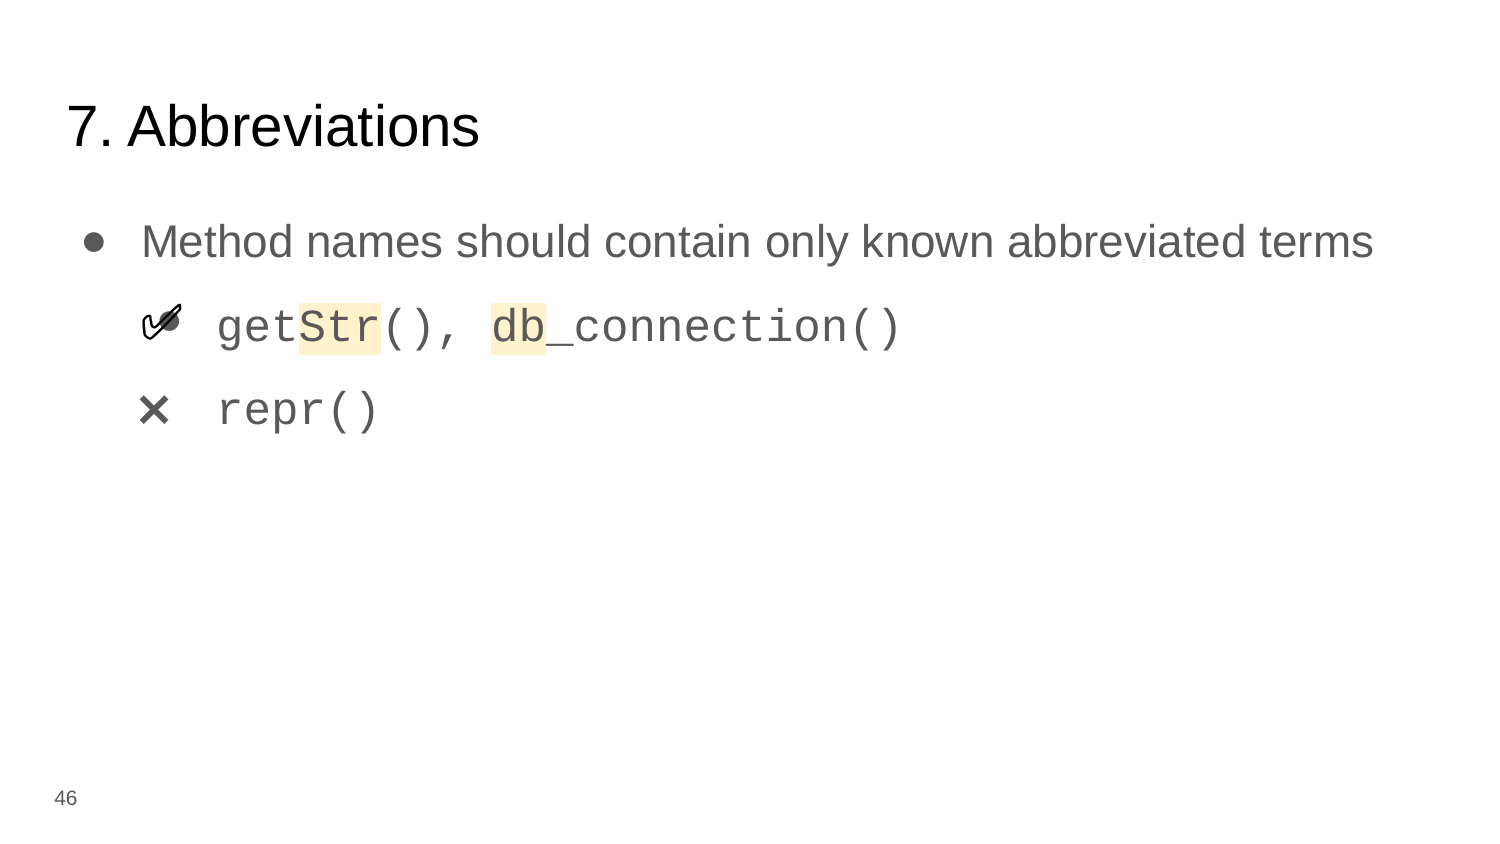

# 7. Abbreviations
Method names should contain only known abbreviated terms
getStr(), db_connection()
repr()
✅
❌
46